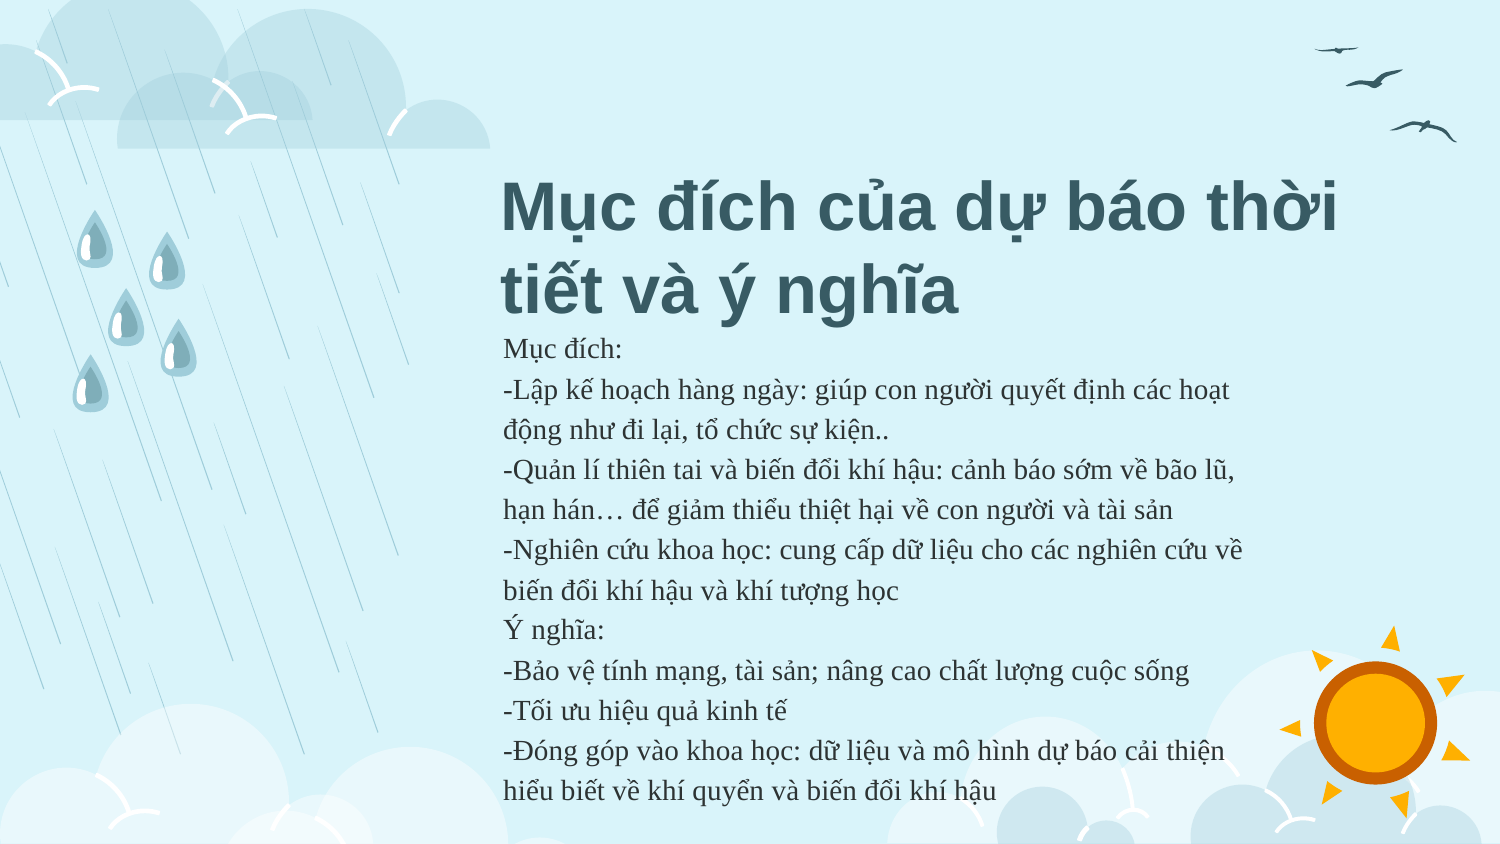

# Mục đích của dự báo thời tiết và ý nghĩa
Mục đích:
-Lập kế hoạch hàng ngày: giúp con người quyết định các hoạt động như đi lại, tổ chức sự kiện..
-Quản lí thiên tai và biến đổi khí hậu: cảnh báo sớm về bão lũ, hạn hán… để giảm thiểu thiệt hại về con người và tài sản
-Nghiên cứu khoa học: cung cấp dữ liệu cho các nghiên cứu về biến đổi khí hậu và khí tượng học
Ý nghĩa:
-Bảo vệ tính mạng, tài sản; nâng cao chất lượng cuộc sống
-Tối ưu hiệu quả kinh tế
-Đóng góp vào khoa học: dữ liệu và mô hình dự báo cải thiện hiểu biết về khí quyển và biến đổi khí hậu